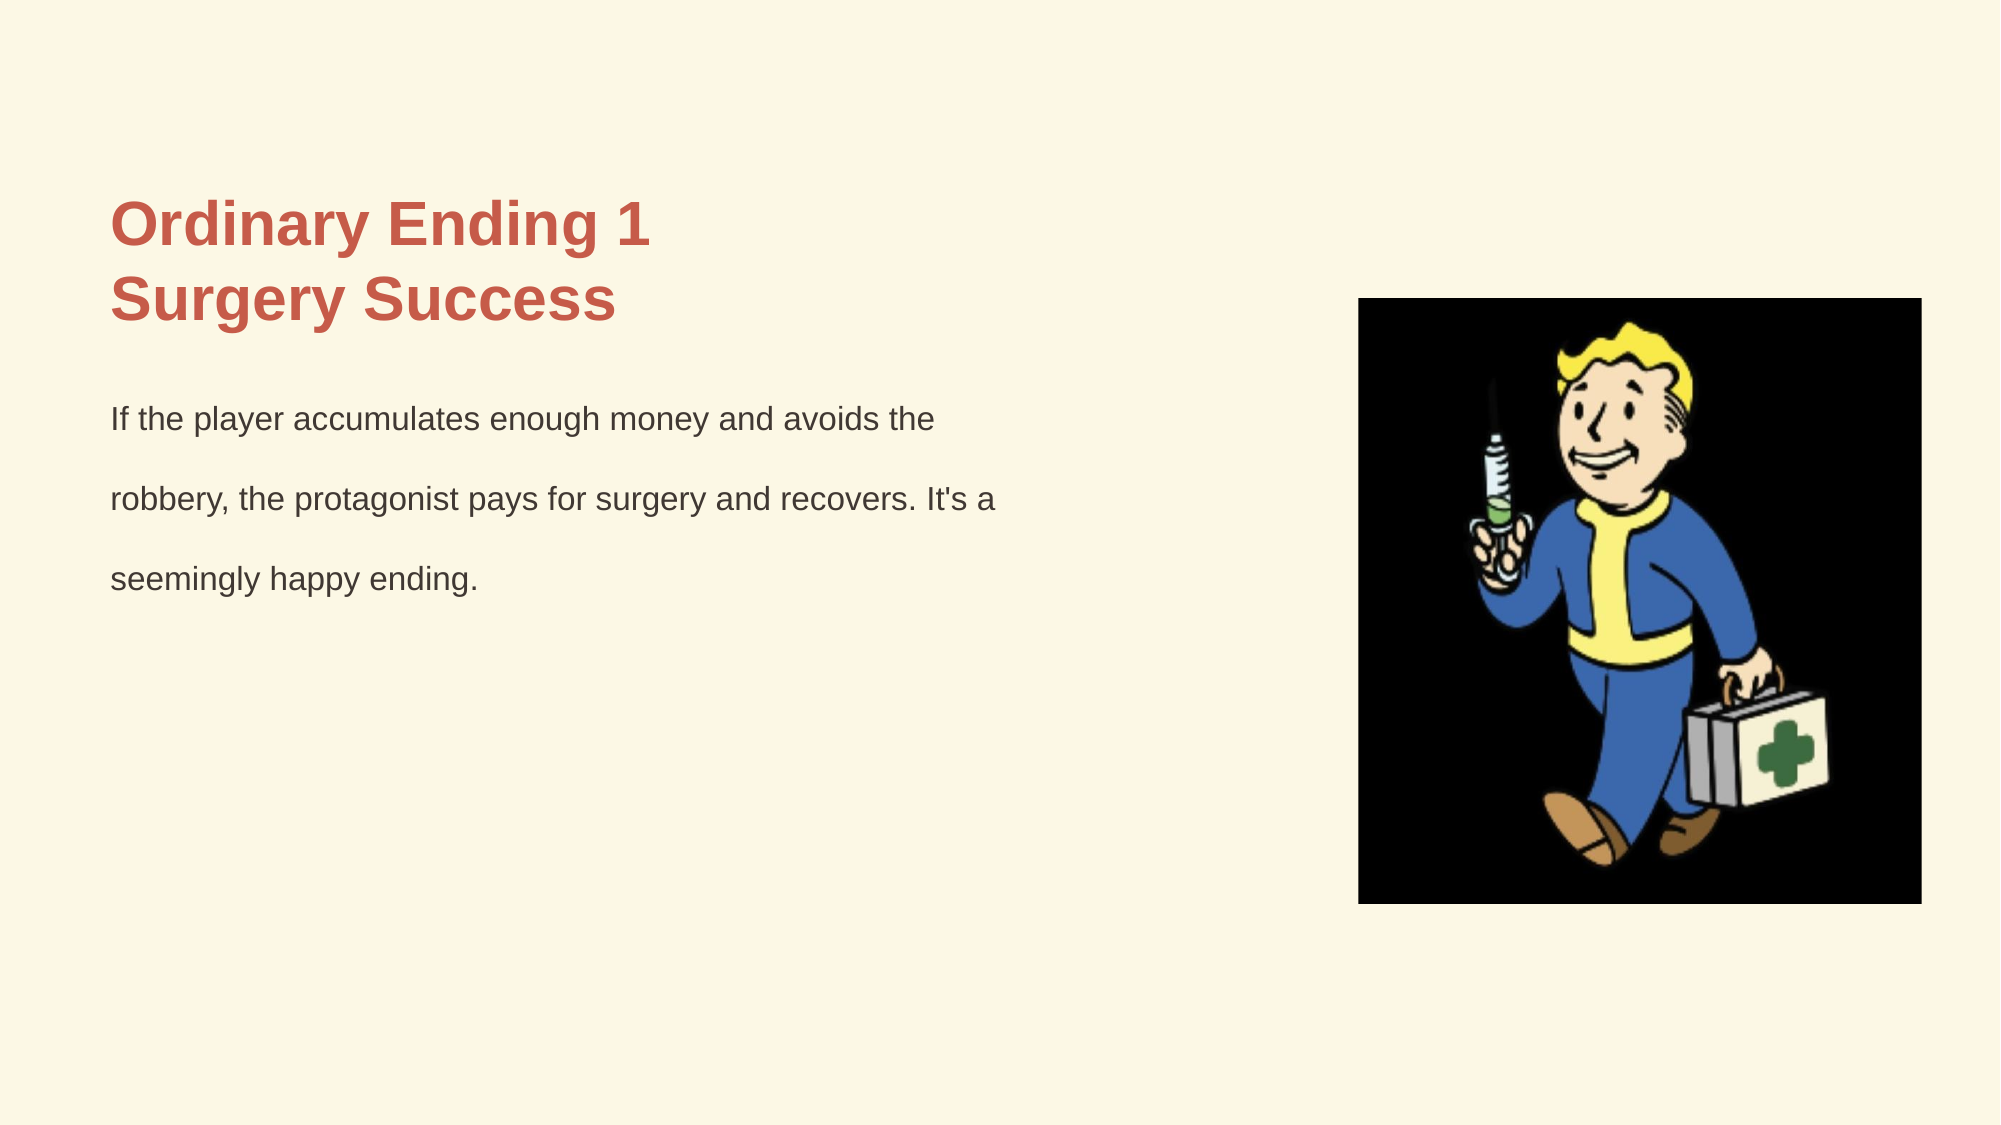

Ordinary Ending 1
Surgery Success

If the player accumulates enough money and avoids the robbery, the protagonist pays for surgery and recovers. It's a seemingly happy ending.